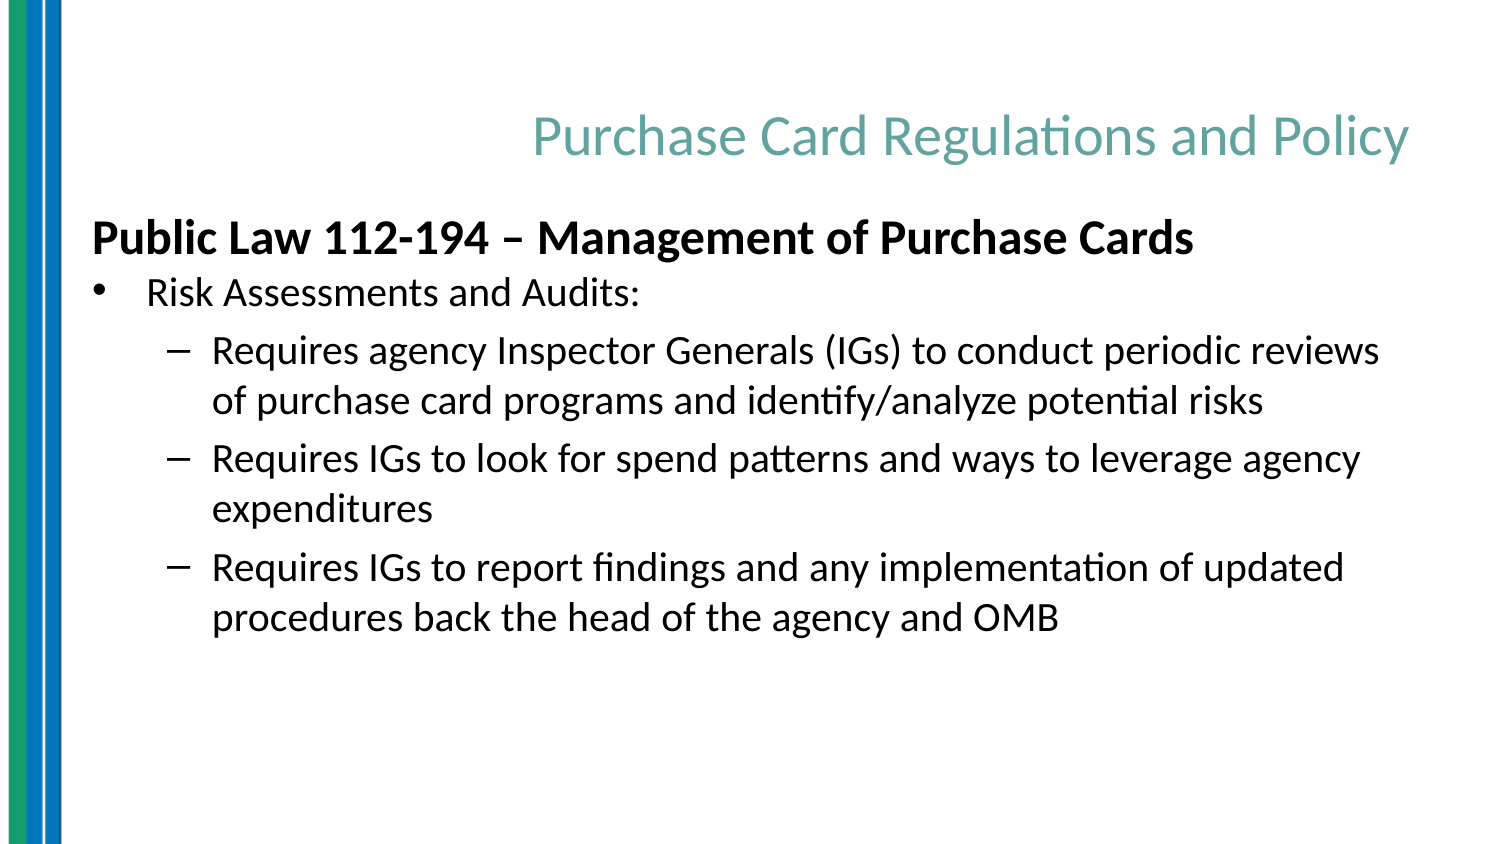

# Purchase Card Regulations and Policy
Public Law 112-194 – Management of Purchase Cards
Risk Assessments and Audits:
Requires agency Inspector Generals (IGs) to conduct periodic reviews of purchase card programs and identify/analyze potential risks
Requires IGs to look for spend patterns and ways to leverage agency expenditures
Requires IGs to report findings and any implementation of updated procedures back the head of the agency and OMB